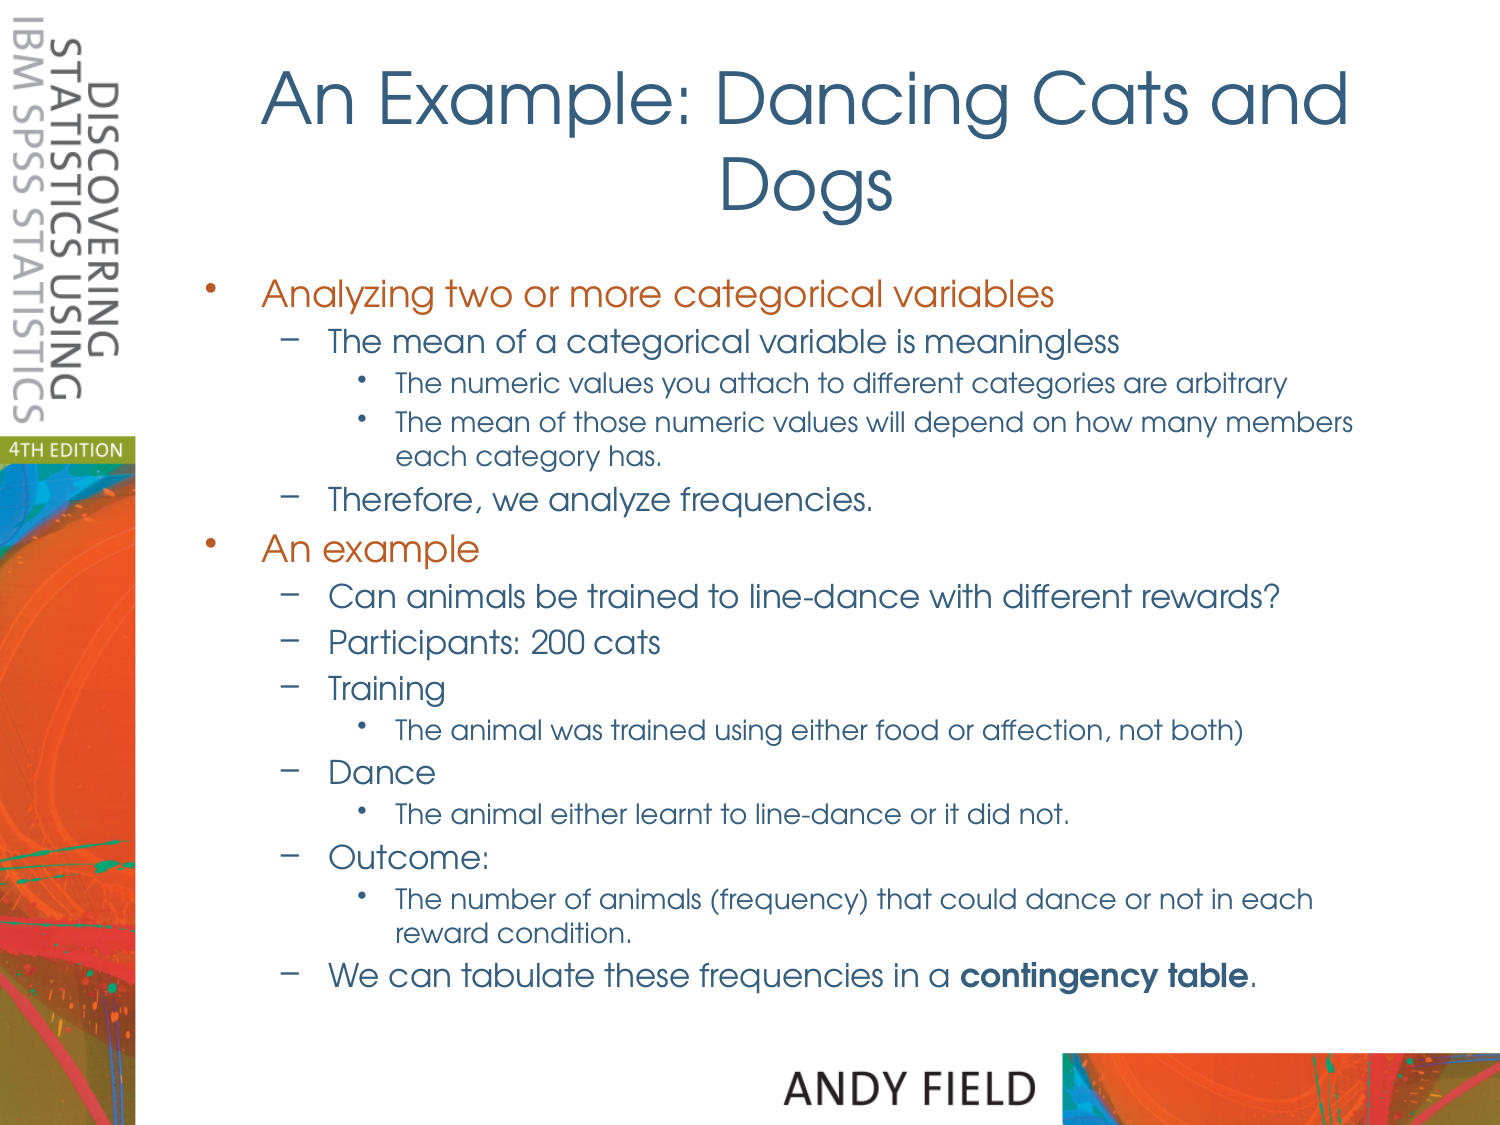

# An Example: Dancing Cats and Dogs
Analyzing two or more categorical variables
The mean of a categorical variable is meaningless
The numeric values you attach to different categories are arbitrary
The mean of those numeric values will depend on how many members each category has.
Therefore, we analyze frequencies.
An example
Can animals be trained to line-dance with different rewards?
Participants: 200 cats
Training
The animal was trained using either food or affection, not both)
Dance
The animal either learnt to line-dance or it did not.
Outcome:
The number of animals (frequency) that could dance or not in each reward condition.
We can tabulate these frequencies in a contingency table.